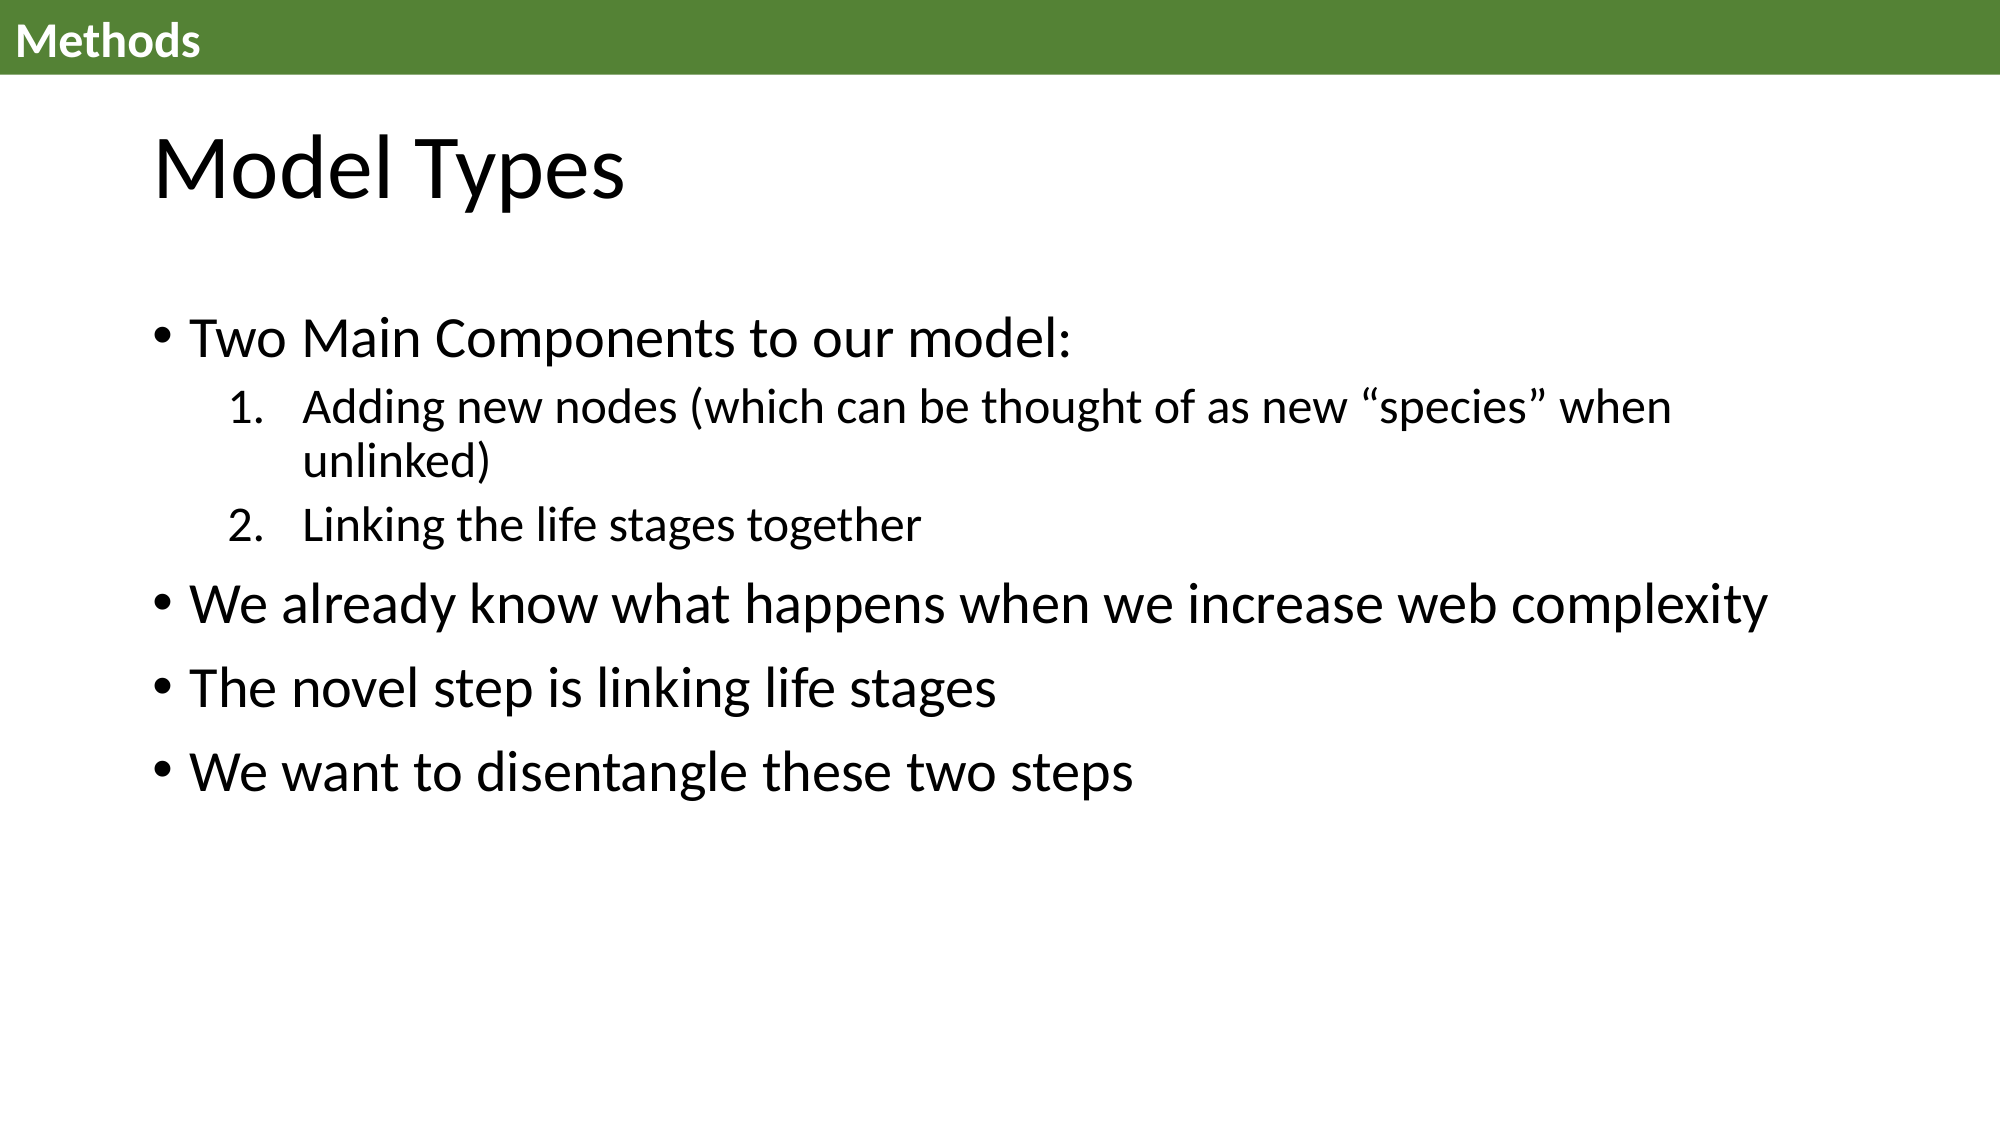

Methods
31
# Model Types
Two Main Components to our model:
Adding new nodes (which can be thought of as new “species” when unlinked)
Linking the life stages together
We already know what happens when we increase web complexity
The novel step is linking life stages
We want to disentangle these two steps